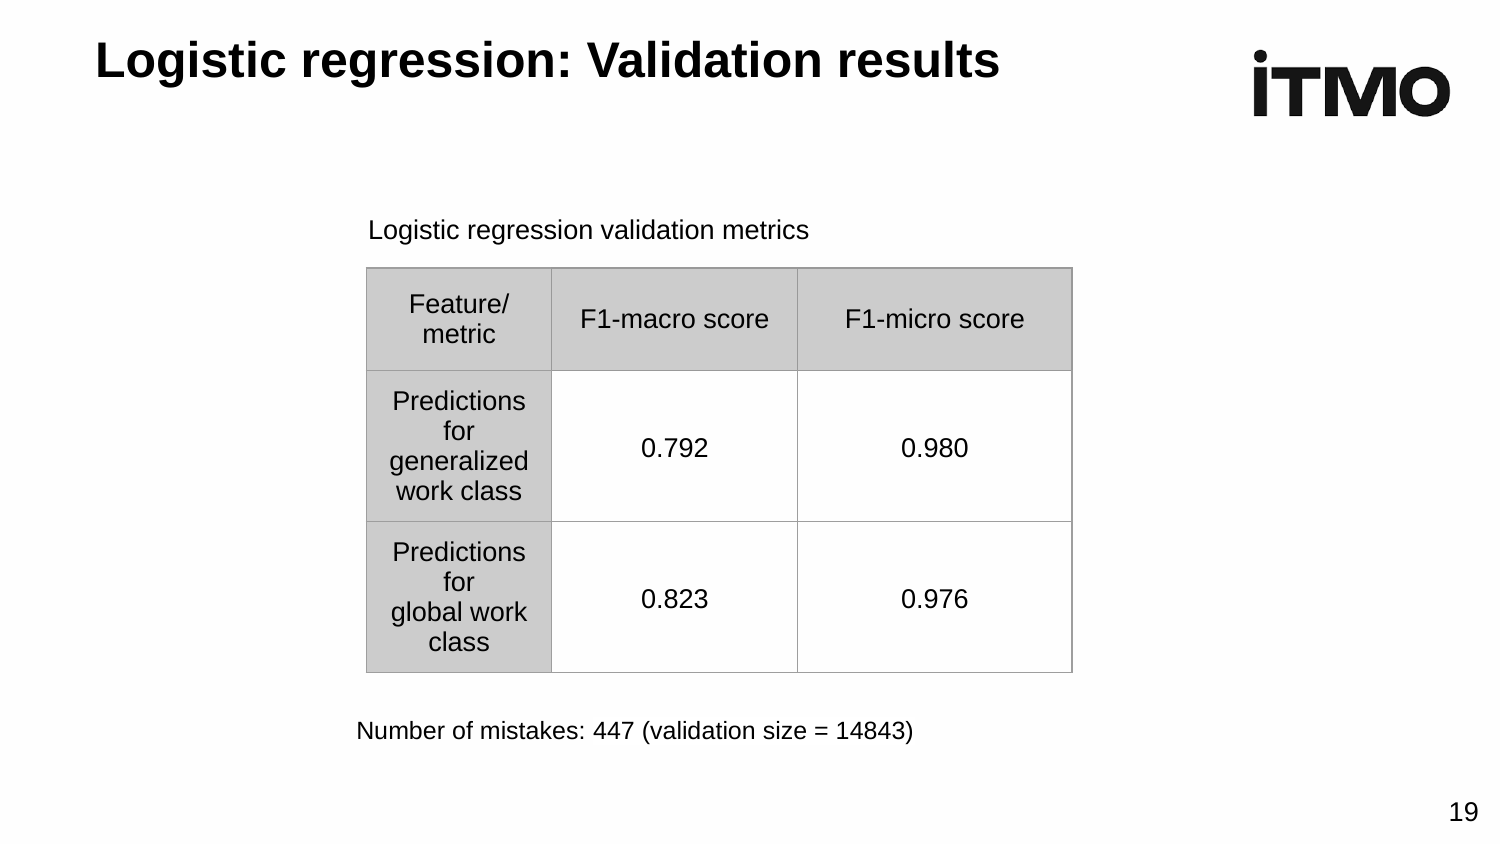

# Logistic regression: Validation results

Logistic regression validation metrics
| Feature/ metric | F1-macro score | F1-micro score |
| --- | --- | --- |
| Predictions for generalized work class | 0.792 | 0.980 |
| Predictions for global work class | 0.823 | 0.976 |
Number of mistakes: 447 (validation size = 14843)

19